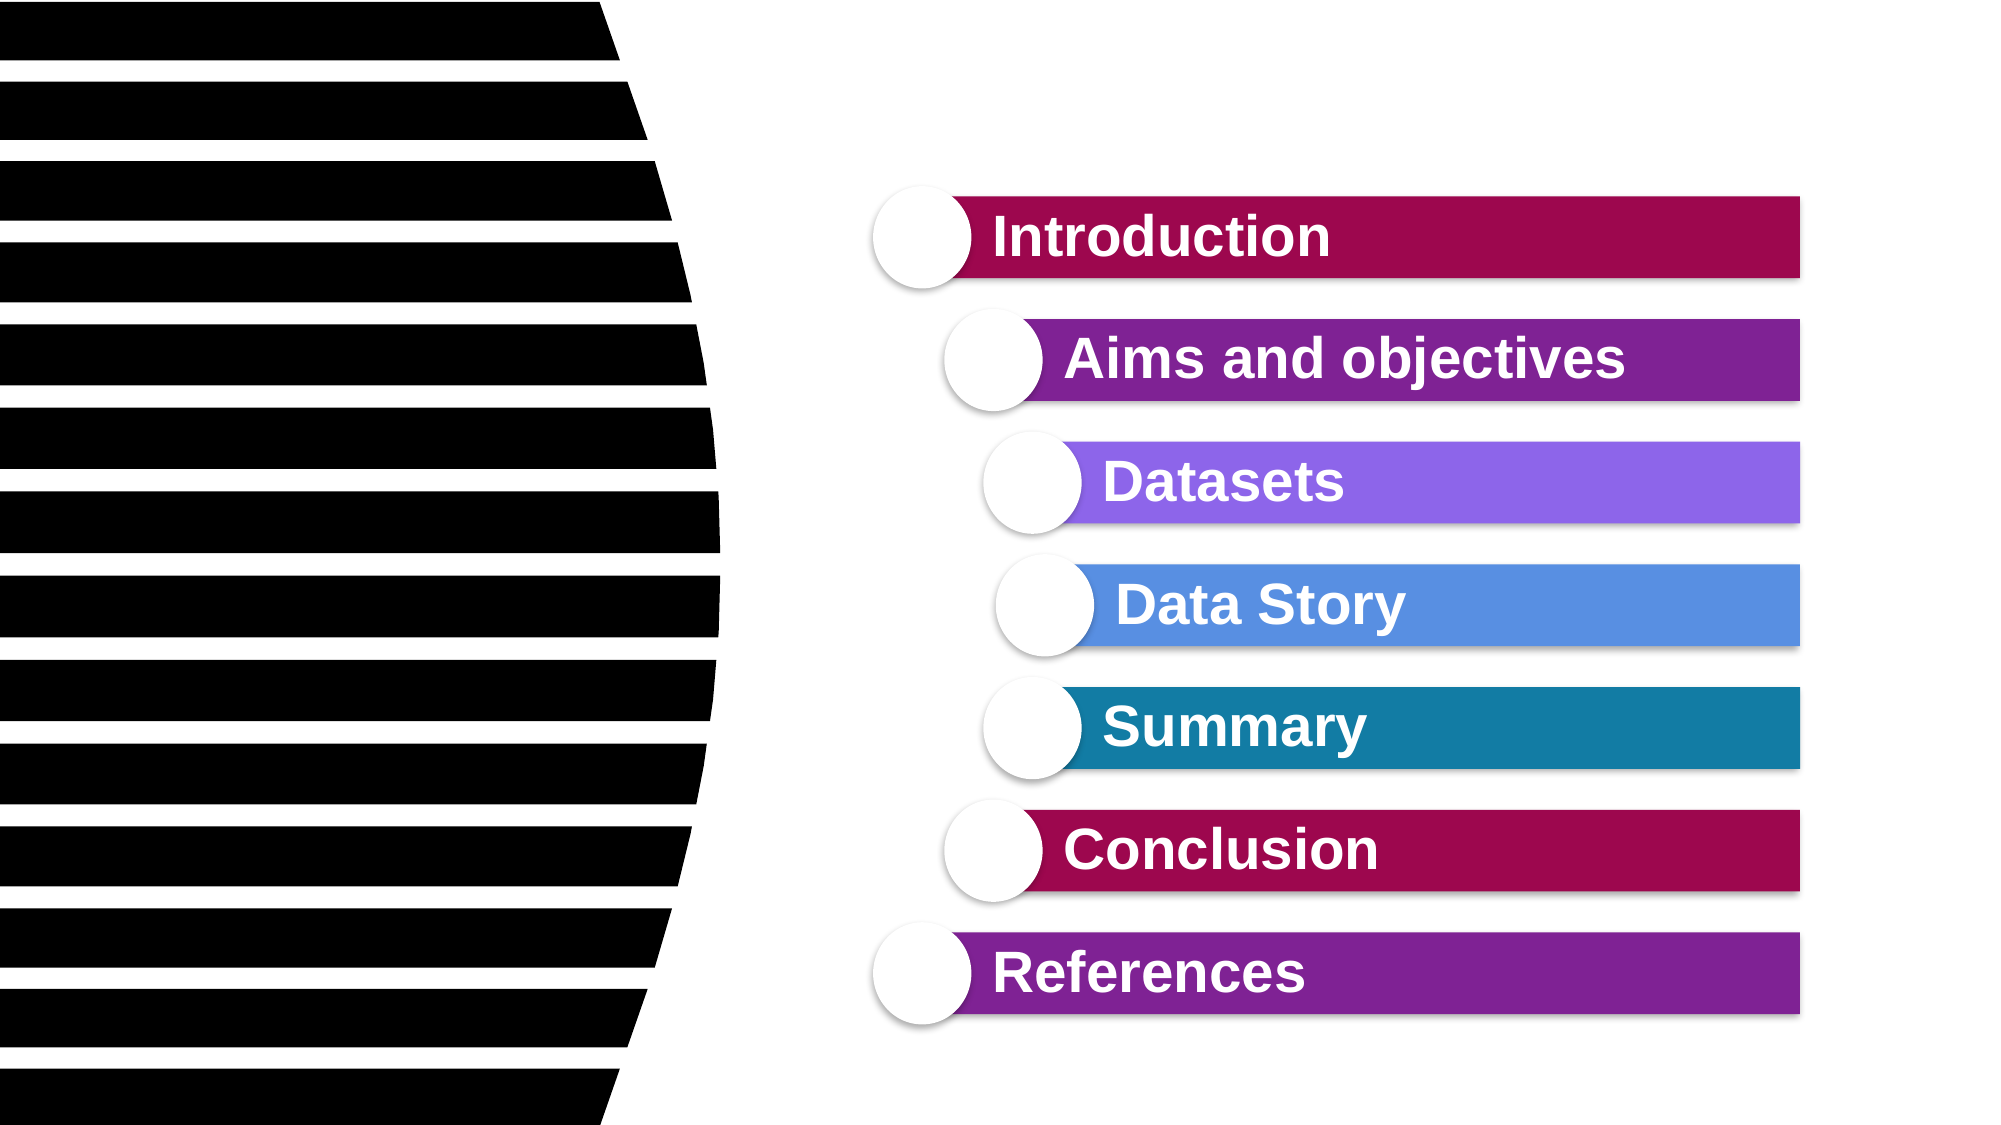

--------------

Introduction

Aims and objectives

Datasets

Data Story

Summary

Conclusion

References